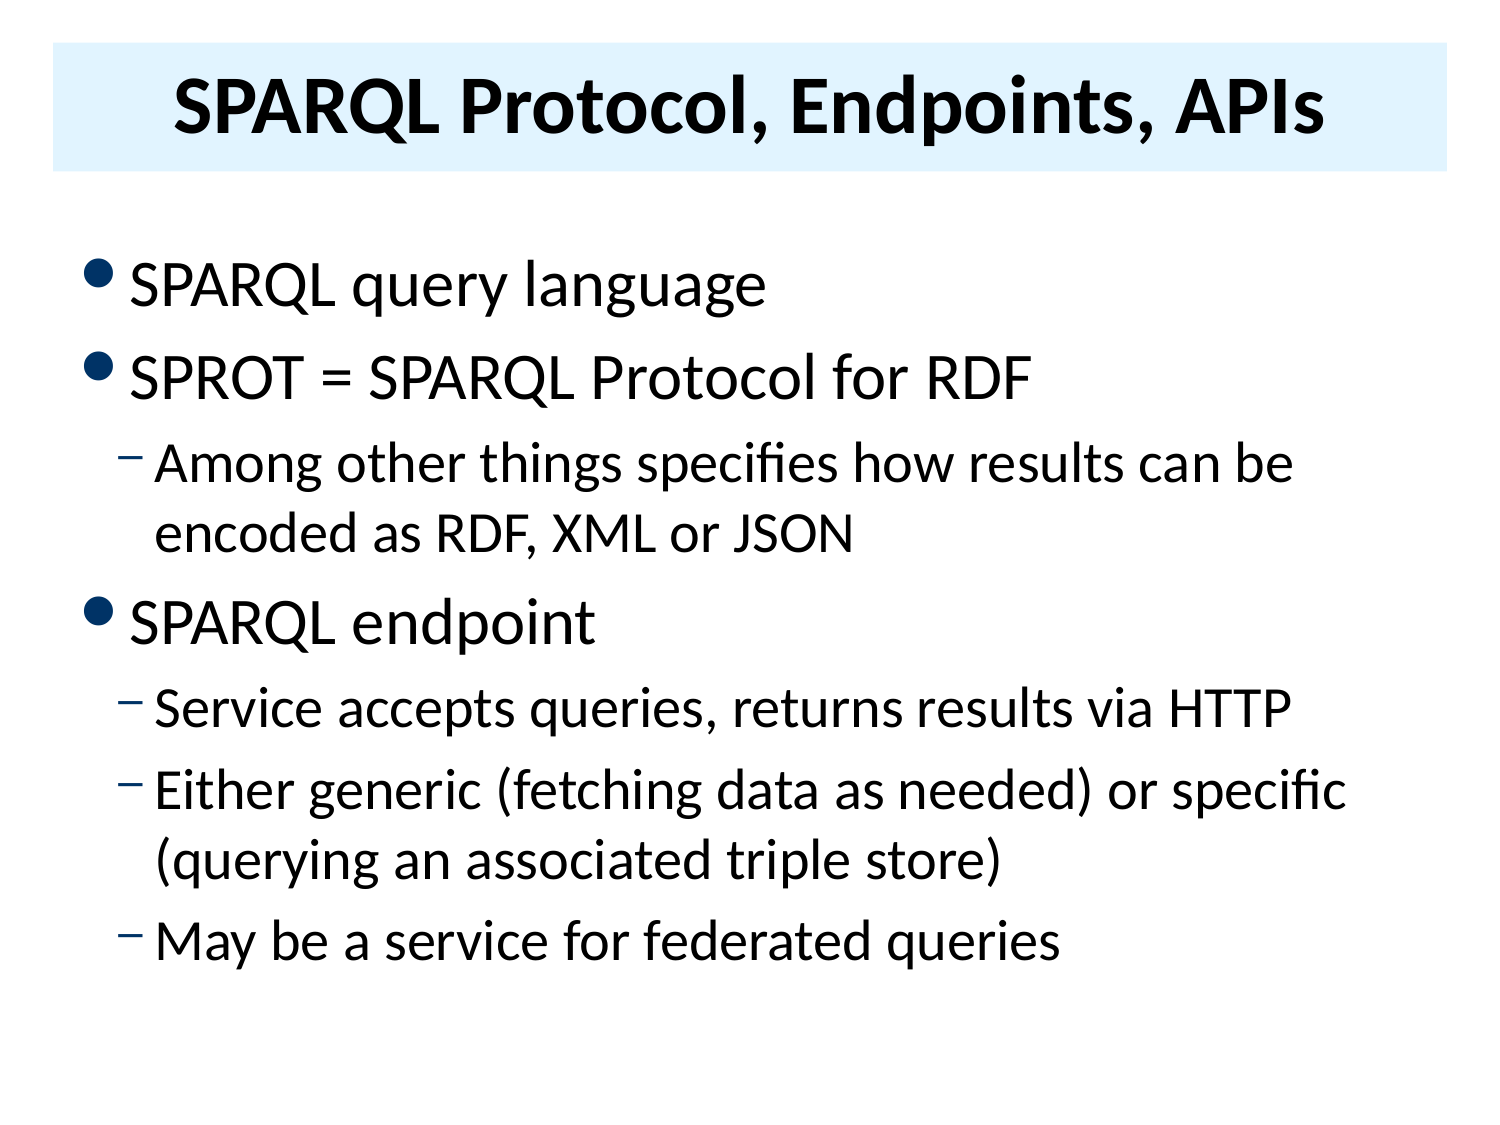

# SPARQL Protocol, Endpoints, APIs
SPARQL query language
SPROT = SPARQL Protocol for RDF
Among other things specifies how results can be encoded as RDF, XML or JSON
SPARQL endpoint
Service accepts queries, returns results via HTTP
Either generic (fetching data as needed) or specific (querying an associated triple store)
May be a service for federated queries